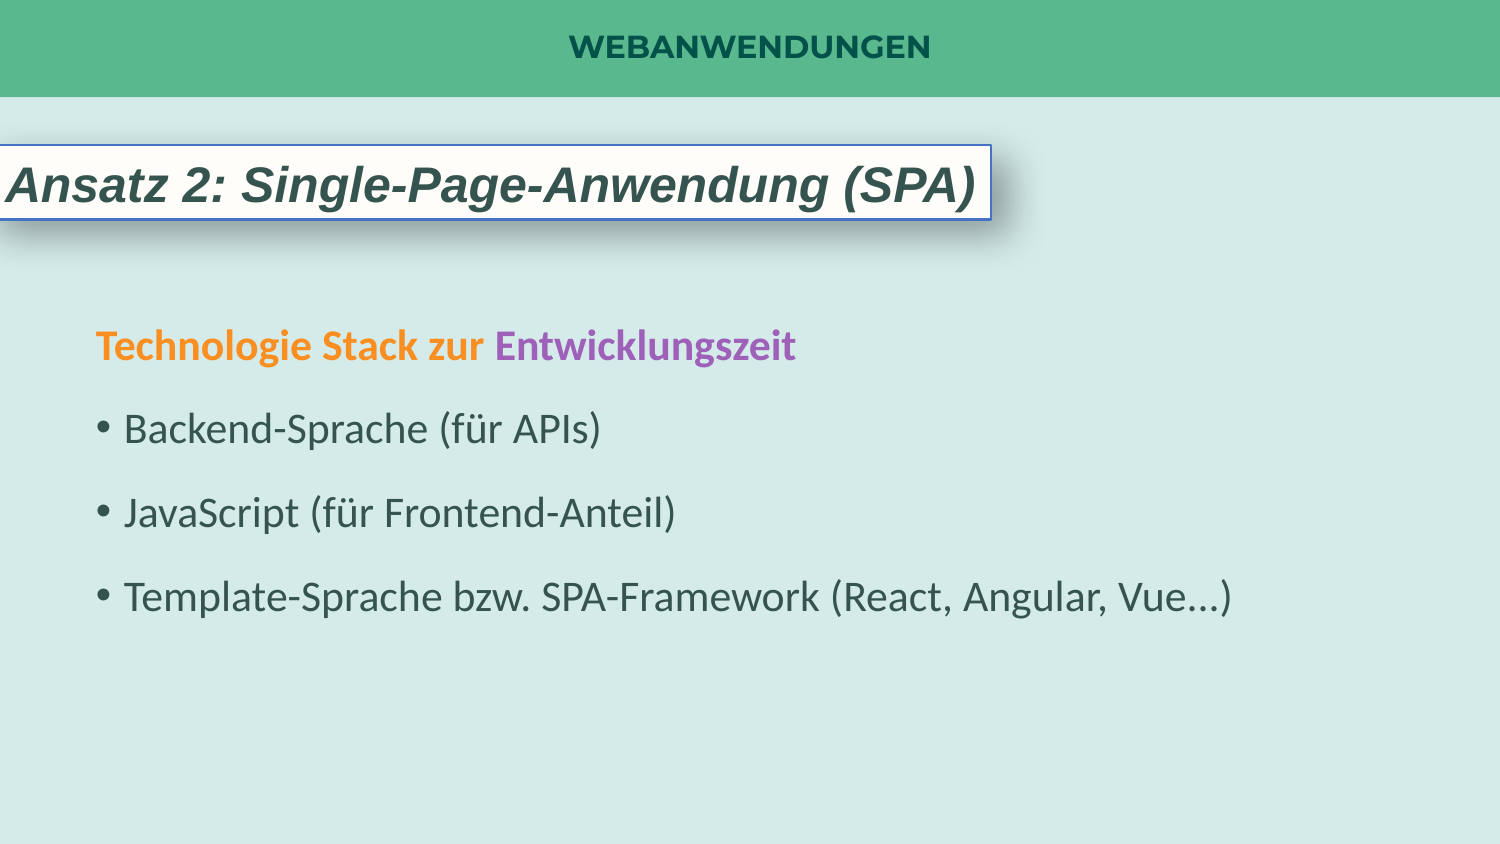

# Webanwendungen
Ansatz 2: Single-Page-Anwendung (SPA)
Technologie Stack zur Entwicklungszeit
Backend-Sprache (für APIs)
JavaScript (für Frontend-Anteil)
Template-Sprache bzw. SPA-Framework (React, Angular, Vue...)